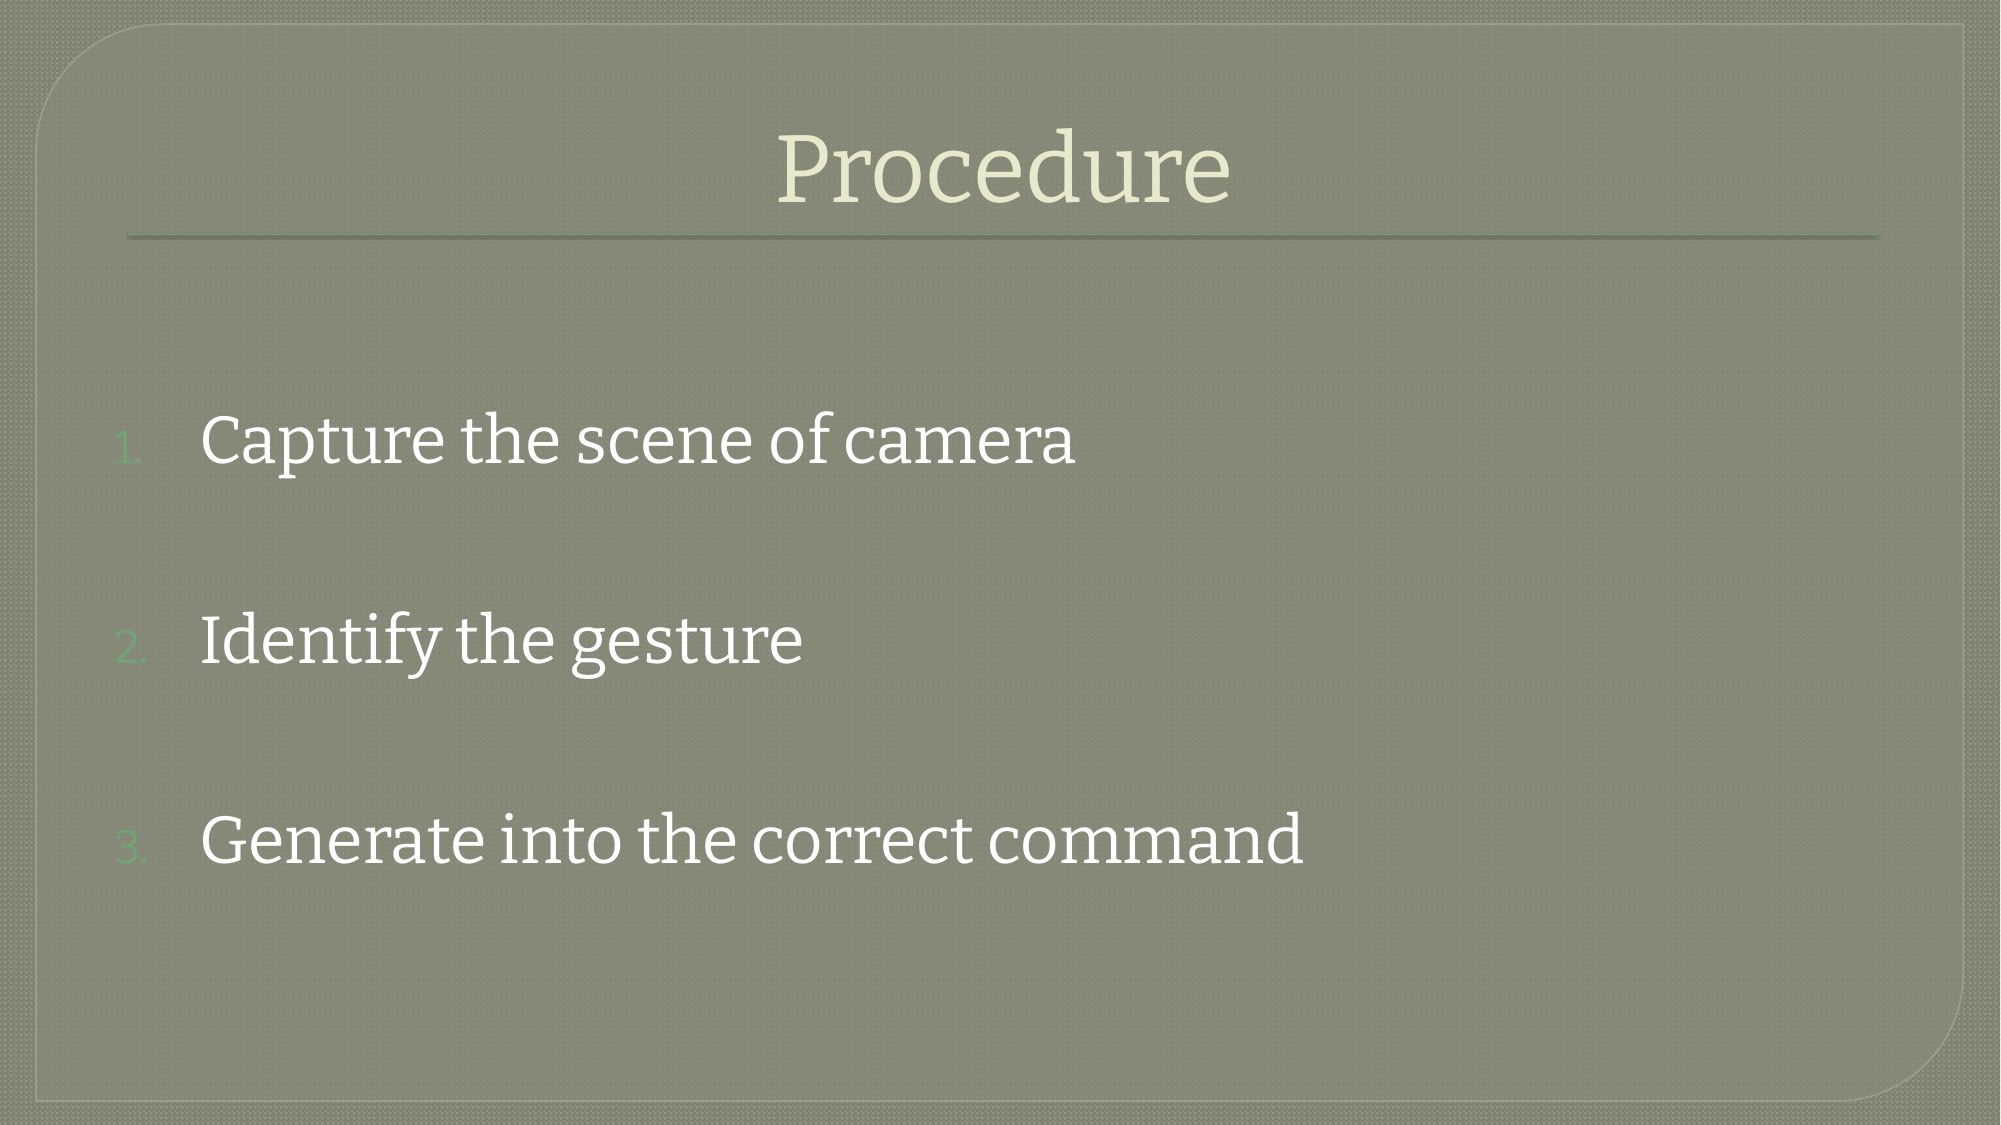

# Procedure
Capture the scene of camera
Identify the gesture
Generate into the correct command